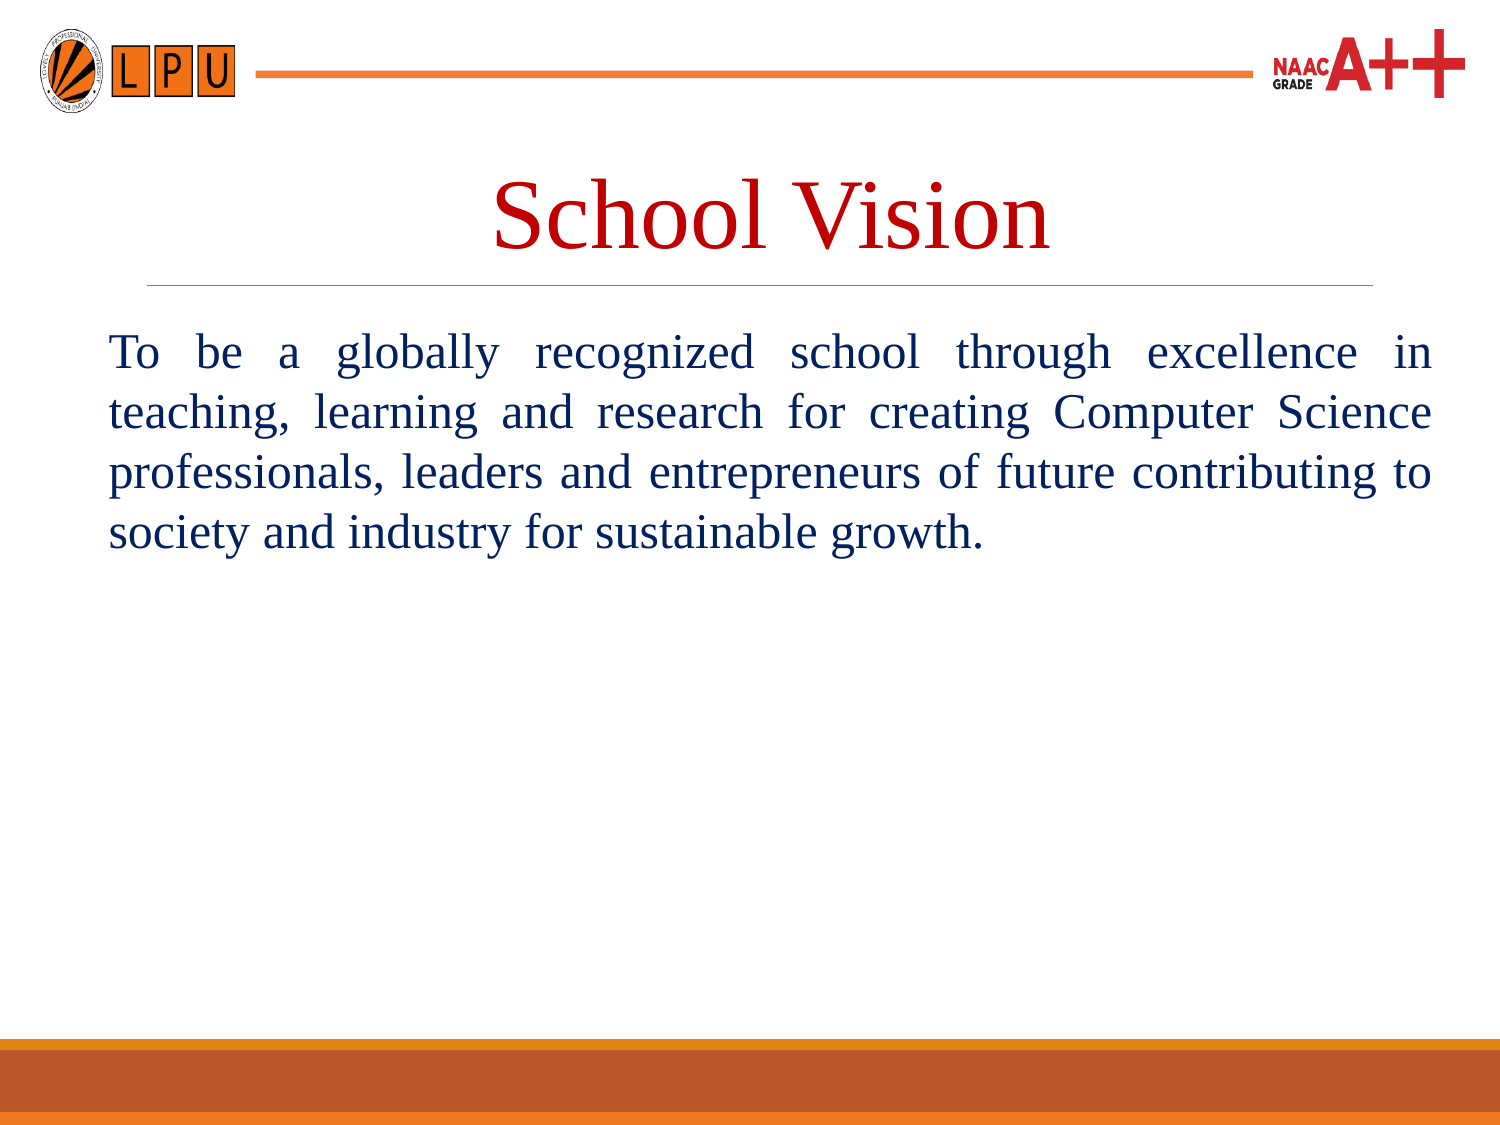

# School Vision
To be a globally recognized school through excellence in teaching, learning and research for creating Computer Science professionals, leaders and entrepreneurs of future contributing to society and industry for sustainable growth.